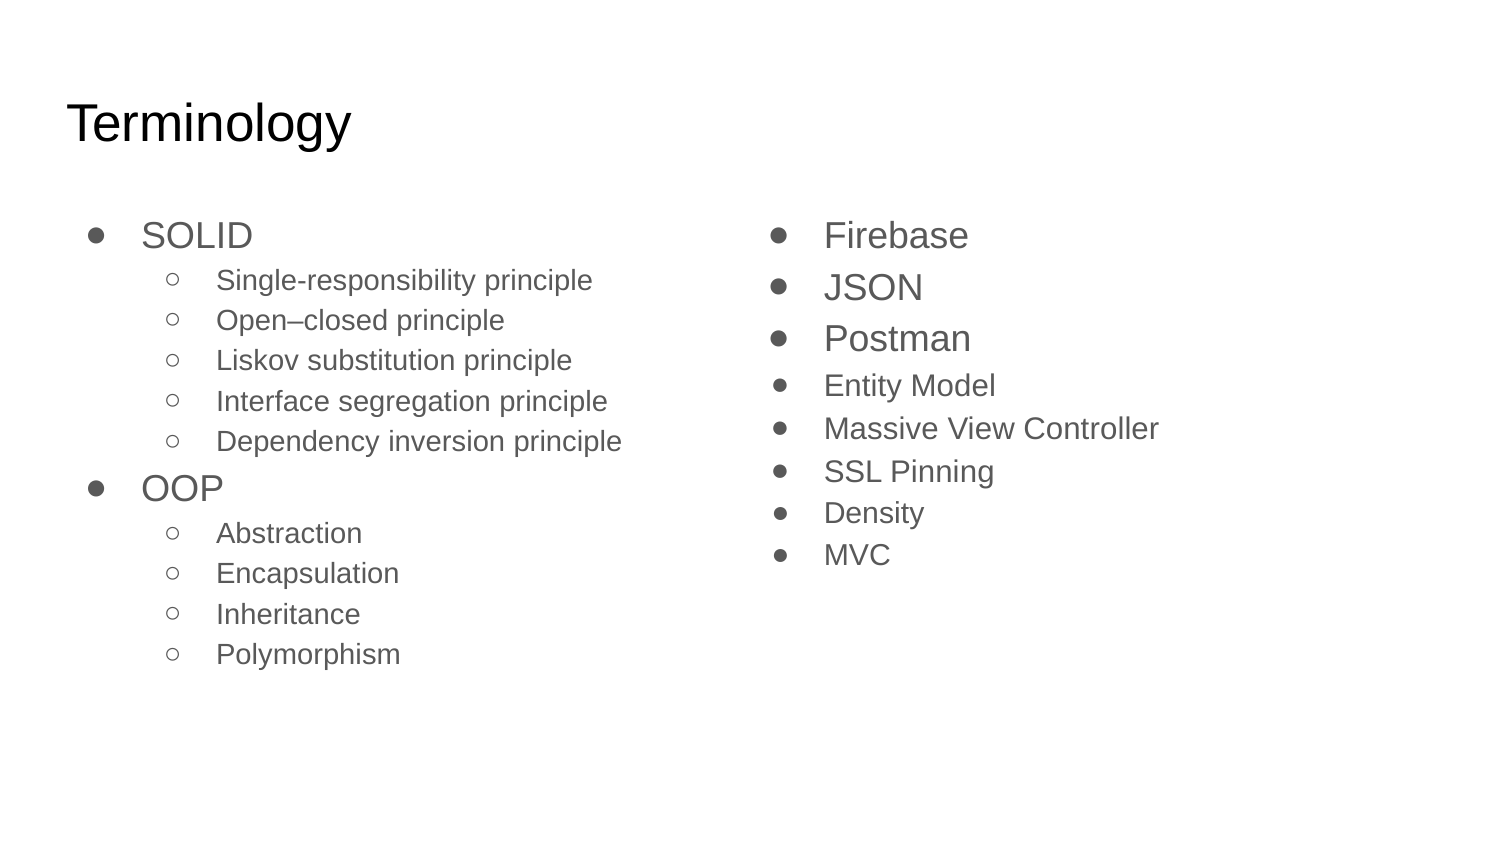

# Terminology
SOLID
Single-responsibility principle
Open–closed principle
Liskov substitution principle
Interface segregation principle
Dependency inversion principle
OOP
Abstraction
Encapsulation
Inheritance
Polymorphism

Firebase
JSON
Postman
Entity Model
Massive View Controller
SSL Pinning
Density
MVC